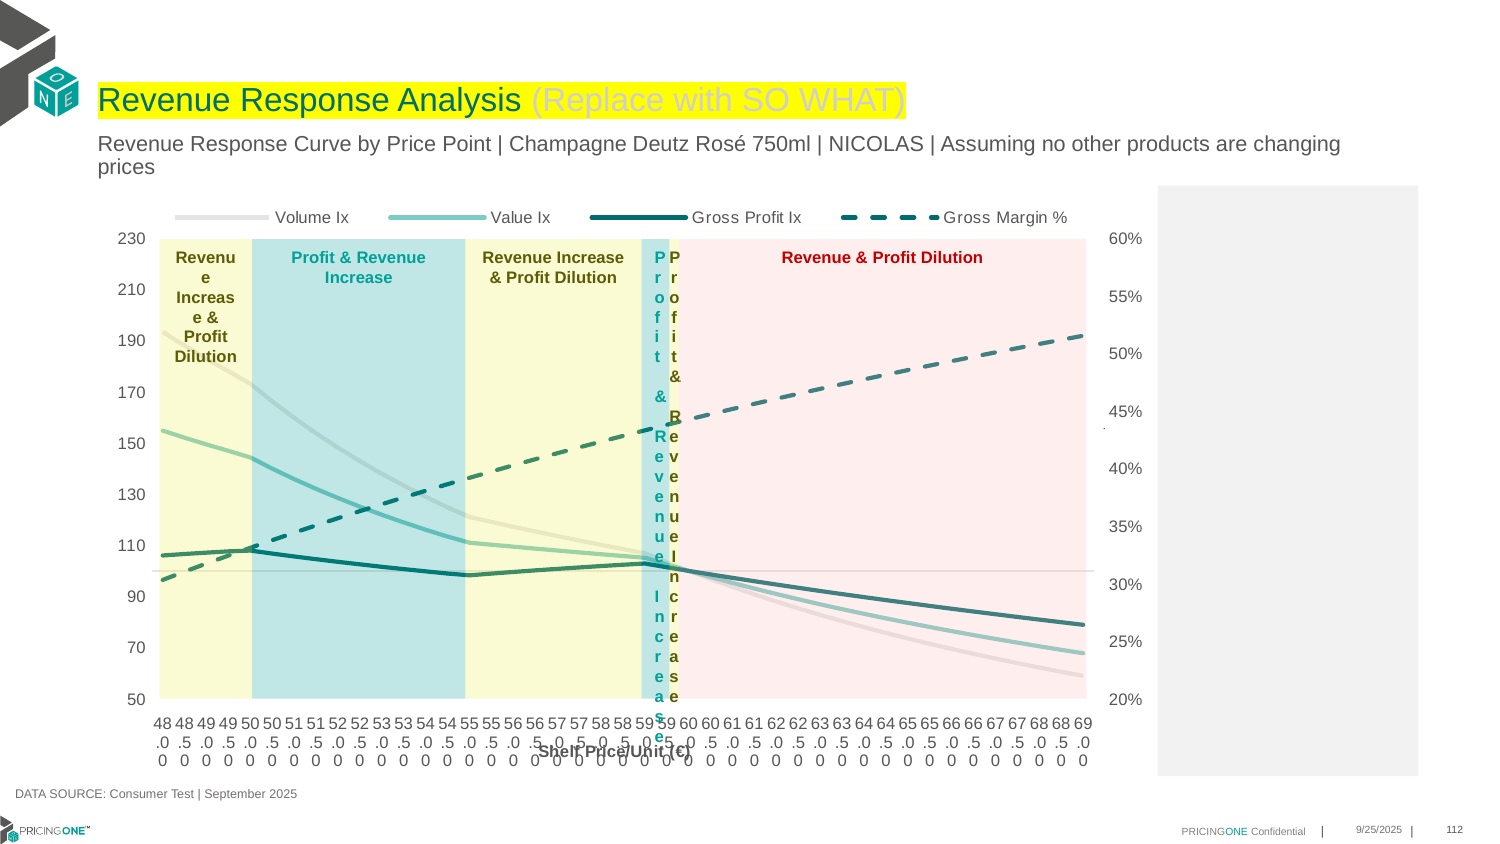

# Revenue Response Analysis (Replace with SO WHAT)

Revenue Response Curve by Price Point | Champagne Deutz Rosé 750ml | NICOLAS | Assuming no other products are changing prices

### Chart:

| Category | Volume Ix | Value Ix | Gross Profit Ix | Gross Margin % |
|---|---|---|---|---|
| 48.00 | 193.40173174940904 | 154.82206633110385 | 106.01095596158842 | 0.3032670067461599 |
| 48.50 | 187.99315546538037 | 152.0532550765516 | 106.58575852853059 | 0.3104498211096015 |
| 49.00 | 182.86718447532417 | 149.4256704789421 | 107.12244893544498 | 0.3174860474248098 |
| 49.50 | 178.00357478043293 | 146.9296230265696 | 107.6247495325275 | 0.32438012775385205 |
| 50.00 | 173.11557852717257 | 144.33278547418124 | 107.92870657071536 | 0.3311363264763136 |
| 50.50 | 166.20225442626884 | 139.9514728101903 | 106.74778526862343 | 0.33775873908545895 |
| 51.00 | 159.7687674948374 | 135.863421296443 | 105.623764196229 | 0.34425130046697394 |
| 51.50 | 153.7670212266545 | 132.03925504639597 | 104.55104350968507 | 0.35061779269545007 |
| 52.00 | 148.15485608369434 | 128.45315607074846 | 103.52454971648672 | 0.3568618523810708 |
| 52.50 | 142.89526470349657 | 125.08242170150636 | 102.53973141183725 | 0.3629869775964889 |
| 53.00 | 137.95570383468393 | 121.90706895028582 | 101.59253759262296 | 0.3689965344116164 |
| 53.50 | 133.30749532717704 | 118.90948443198626 | 100.67938550176889 | 0.37489376306197525 |
| 54.00 | 128.9253072841302 | 116.07411691498942 | 99.79712285597365 | 0.3806817837743643 |
| 54.50 | 124.78670625433072 | 113.38720878920677 | 98.94298778935293 | 0.3863636022718473 |
| 55.00 | 121.05729851047361 | 111.0062217321522 | 98.26516540340545 | 0.3919421149784668 |
| 55.50 | 119.12181387056344 | 110.21903674246438 | 98.93685811828765 | 0.39742011394262483 |
| 56.00 | 117.2372129790595 | 109.44735643734941 | 99.57888954908977 | 0.4028002914967086 |
| 56.50 | 115.40159932231846 | 108.69065291383787 | 100.19248717938811 | 0.408085244669304 |
| 57.00 | 113.61316742314943 | 107.94842241116392 | 100.7788164183647 | 0.41327747936518733 |
| 57.50 | 111.87019758142993 | 107.22018399983469 | 101.3389844064995 | 0.4183794143272292 |
| 58.00 | 110.17105098180053 | 106.50547836787617 | 101.87404356657039 | 0.42339338489337364 |
| 58.50 | 108.51416513417347 | 105.80386669176922 | 102.38499491600659 | 0.42832164656095173 |
| 59.00 | 106.8980496172099 | 105.11492958170143 | 102.87279115573742 | 0.4331663783697572 |
| 59.50 | 103.36492052468454 | 102.50275849162014 | 101.41881148690825 | 0.43792968611454913 |
| 60.00 | 100.0 | 100.0 | 100.0 | 0.44261360539692784 |
| 60.50 | 96.79261131104981 | 97.600074844314 | 98.61497981582137 | 0.4472201045258789 |
| 61.00 | 93.73279319184797 | 95.29677831305982 | 97.26231239508881 | 0.4517510872756668 |
| 61.50 | 90.81126307742639 | 93.08427188492249 | 95.94052604913222 | 0.456208395509198 |
| 62.00 | 88.01938088148667 | 90.95707366211488 | 94.64814088104674 | 0.46059381167444635 |
| 62.50 | 85.34911363876331 | 88.91004795515755 | 93.38369058108901 | 0.46490906118105074 |
| 63.00 | 82.79300121367929 | 86.93839427275763 | 92.14574141463086 | 0.4691558146637409 |
| 63.50 | 80.34412317631441 | 85.03763587864633 | 90.9329086575365 | 0.47333569013882953 |
| 64.00 | 77.99606686623584 | 83.20360799917815 | 89.74387065645001 | 0.4774502550596199 |
| 64.50 | 75.74289660442844 | 81.43244570293024 | 88.5773806240458 | 0.48150102827621194 |
| 65.00 | 73.57912397307338 | 79.72057142778128 | 87.43227622519191 | 0.4854894819048564 |
| 65.50 | 71.4996790615802 | 78.06468210292759 | 86.30748697212533 | 0.4894170431116897 |
| 66.00 | 69.4998825736945 | 76.4617358030839 | 85.20203942704484 | 0.493285095815389 |
| 66.50 | 67.57541870267943 | 74.90893787899812 | 84.1150602098398 | 0.4970949823130177 |
| 67.00 | 65.72230870666863 | 73.40372653054852 | 83.04577682638109 | 0.5008480048330697 |
| 67.50 | 63.936885150904466 | 71.94375782334464 | 81.9935163669645 | 0.5045454270194915 |
| 68.00 | 62.215766823598315 | 70.52689019309068 | 80.95770217156529 | 0.5081884753502306 |
| 68.50 | 60.55583437336672 | 69.15116852962613 | 79.9378486139827 | 0.5117783404936594 |
| 69.00 | 58.95420675428655 | 67.81480797971335 | 78.93355421517764 | 0.5153161786060243 |
Revenue Increase & Profit Dilution
Profit & Revenue Increase
Revenue Increase & Profit Dilution
Profit & Revenue Increase
Profit & Revenue Increase
Revenue & Profit Dilution

DATA SOURCE: Consumer Test | September 2025

9/25/2025
112